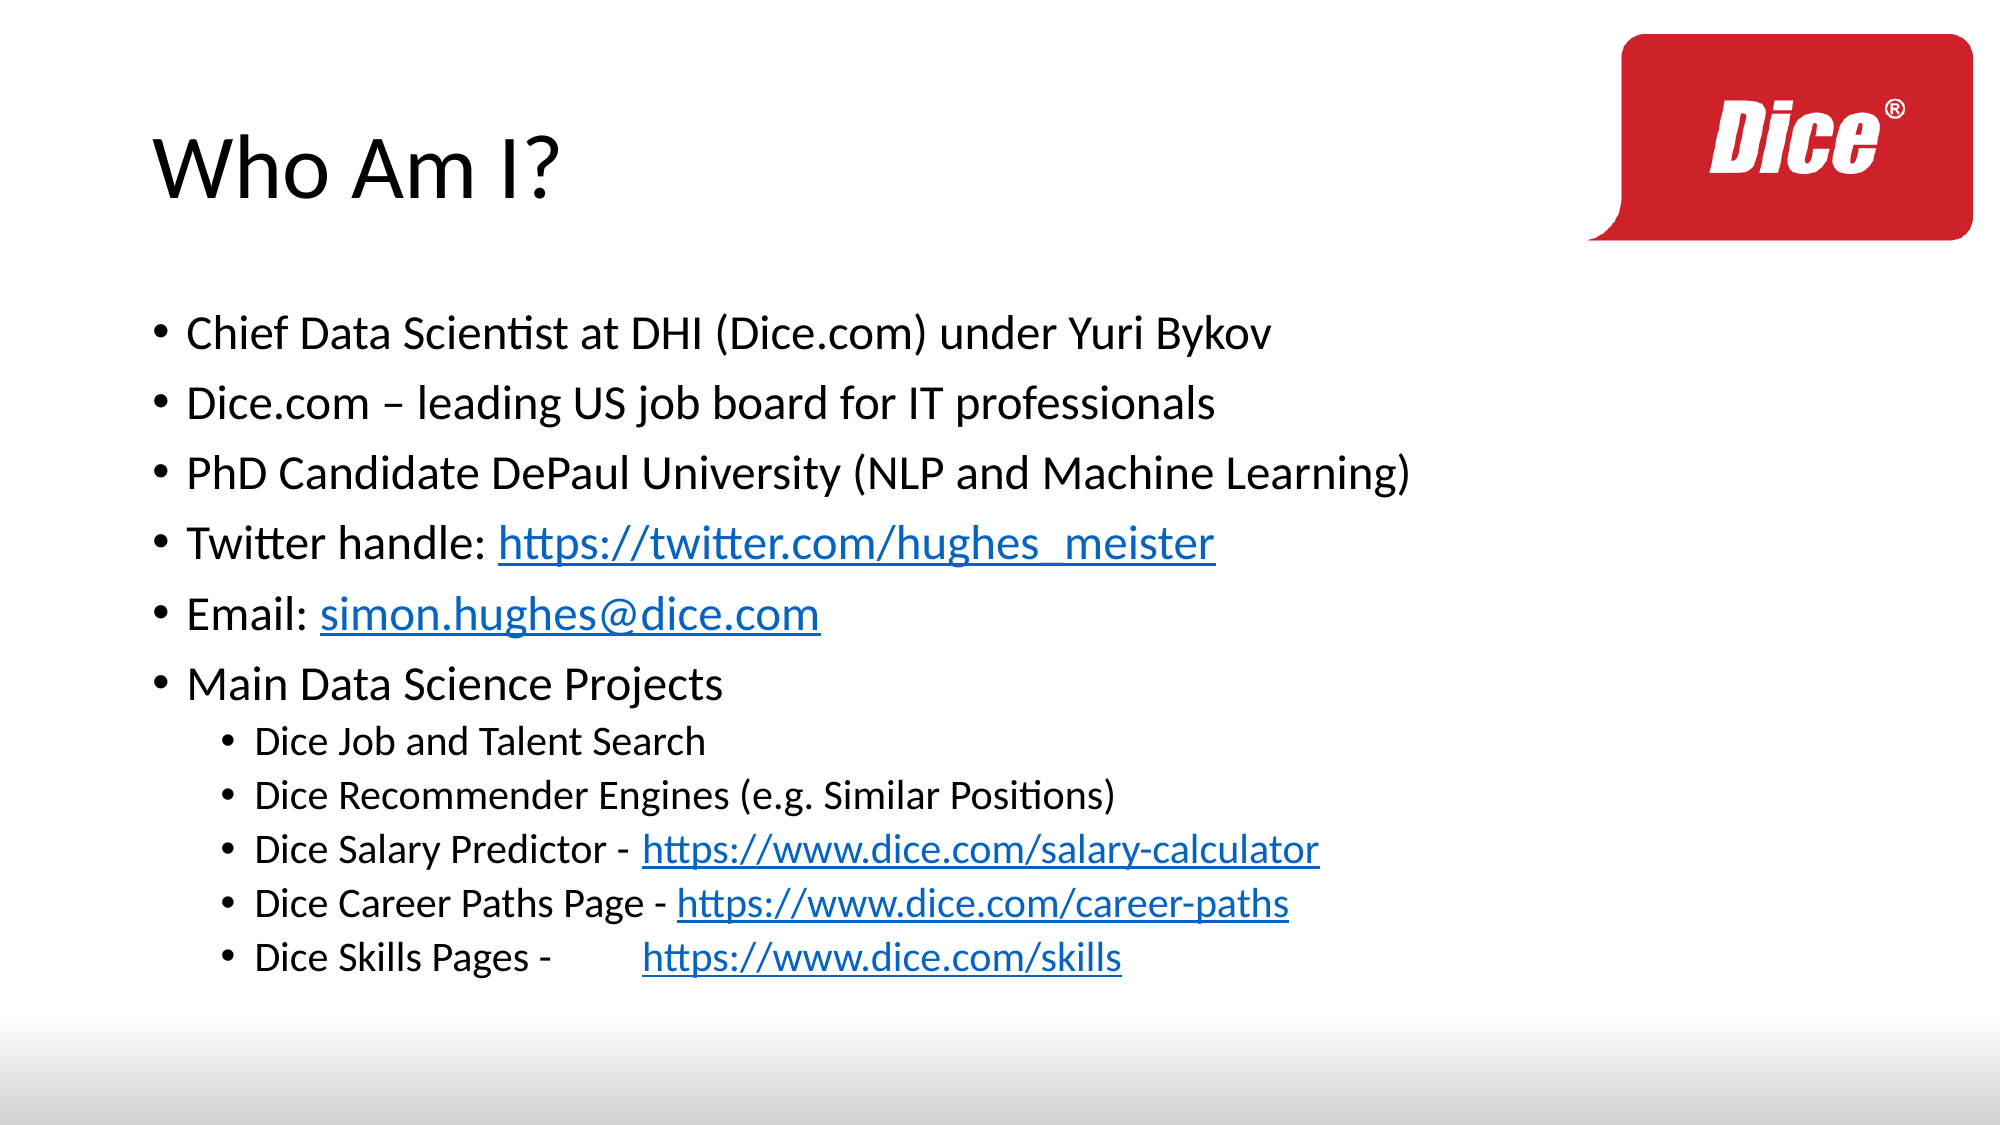

# Who Am I?
Chief Data Scientist at DHI (Dice.com) under Yuri Bykov
Dice.com – leading US job board for IT professionals
PhD Candidate DePaul University (NLP and Machine Learning)
Twitter handle: https://twitter.com/hughes_meister
Email: simon.hughes@dice.com
Main Data Science Projects
Dice Job and Talent Search
Dice Recommender Engines (e.g. Similar Positions)
Dice Salary Predictor -	 https://www.dice.com/salary-calculator
Dice Career Paths Page - https://www.dice.com/career-paths
Dice Skills Pages - 	 https://www.dice.com/skills